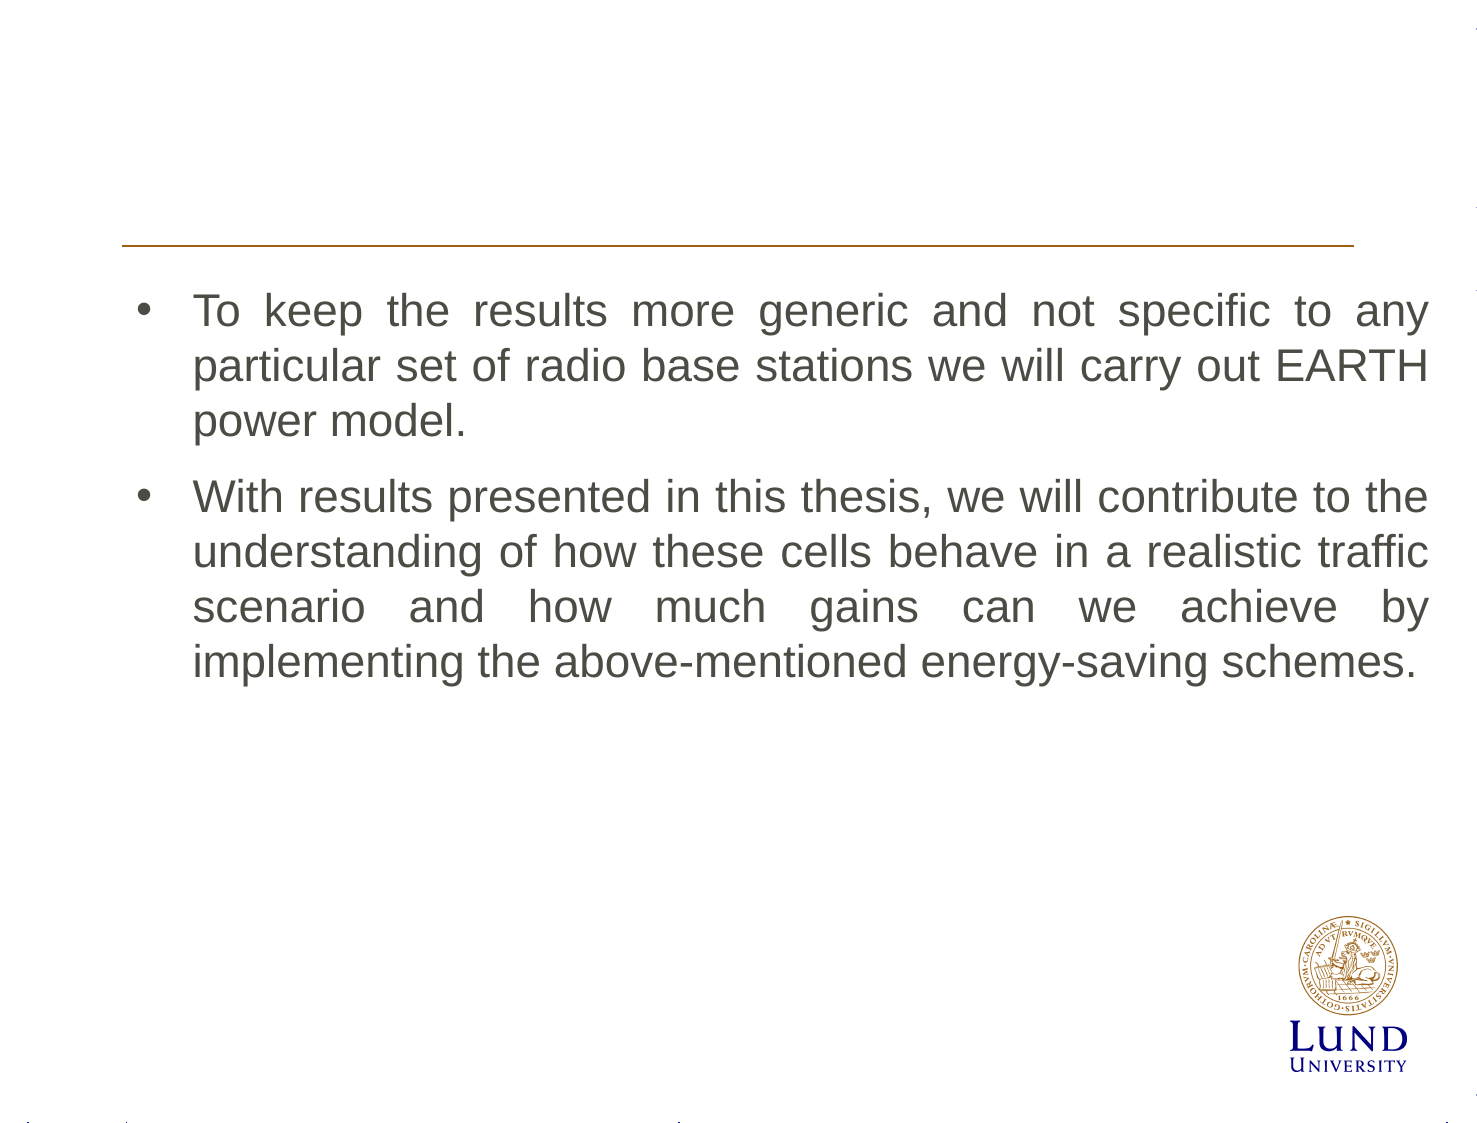

#
To keep the results more generic and not specific to any particular set of radio base stations we will carry out EARTH power model.
With results presented in this thesis, we will contribute to the understanding of how these cells behave in a realistic traffic scenario and how much gains can we achieve by implementing the above-mentioned energy-saving schemes.